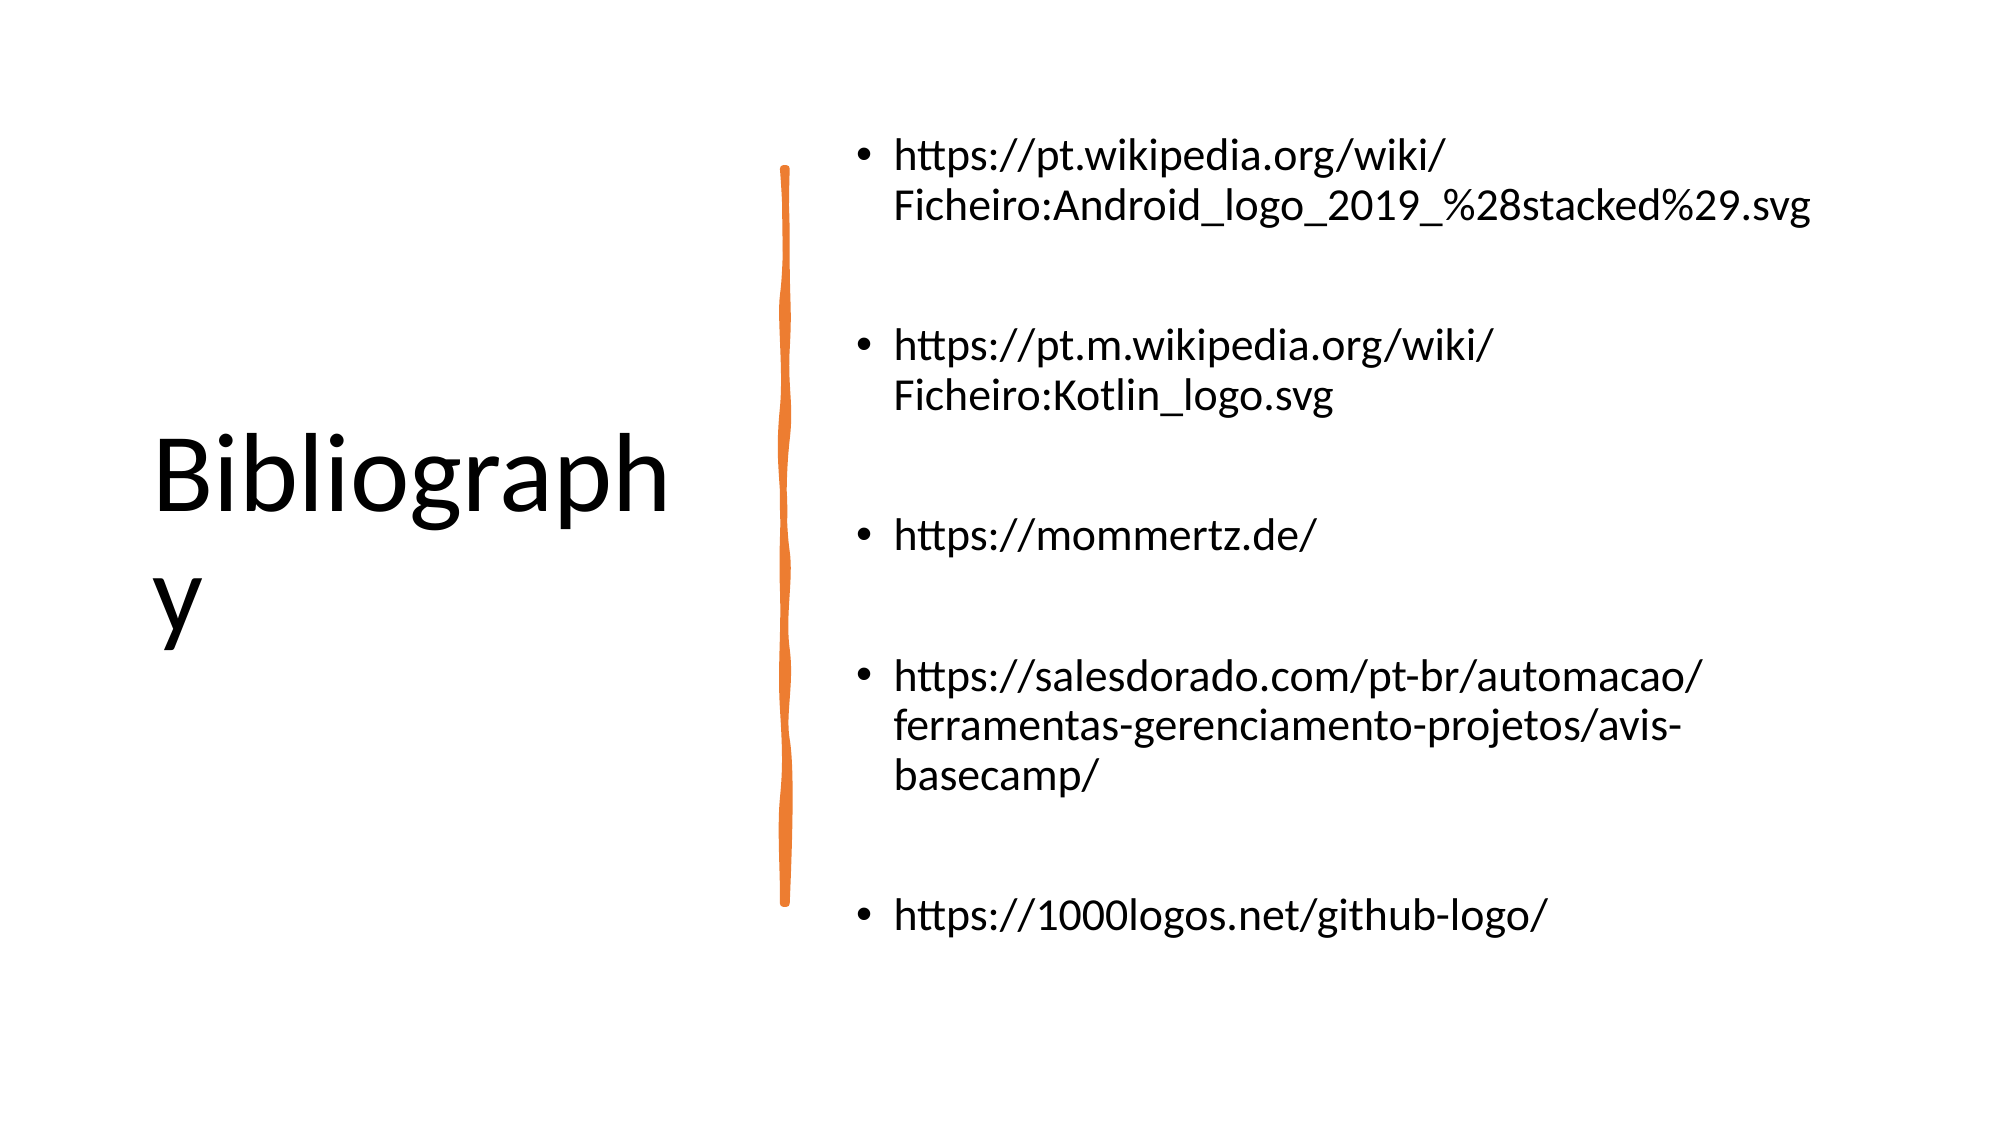

# Bibliography
https://pt.wikipedia.org/wiki/Ficheiro:Android_logo_2019_%28stacked%29.svg

https://pt.m.wikipedia.org/wiki/Ficheiro:Kotlin_logo.svg

https://mommertz.de/

https://salesdorado.com/pt-br/automacao/ferramentas-gerenciamento-projetos/avis-basecamp/

https://1000logos.net/github-logo/

20